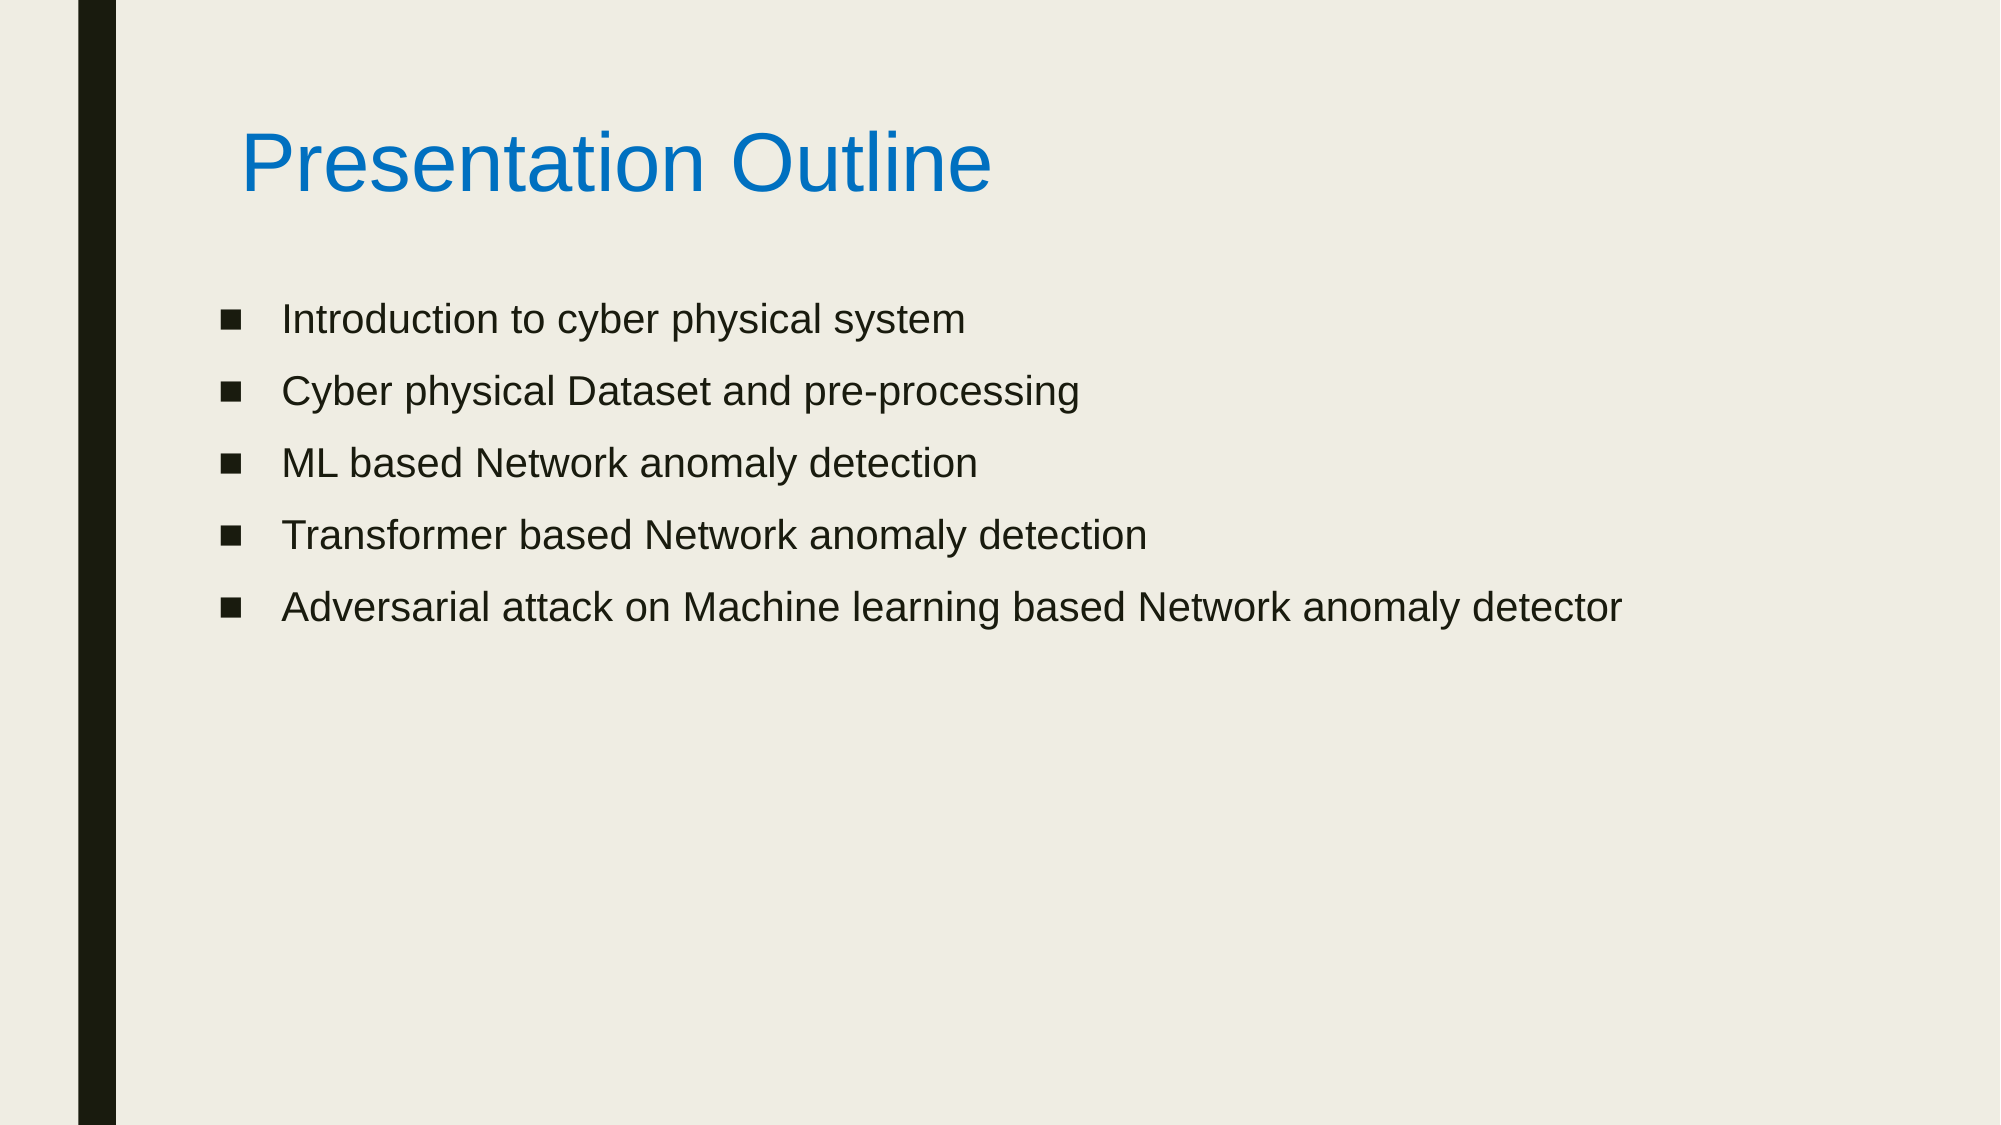

# Presentation Outline
Introduction to cyber physical system
Cyber physical Dataset and pre-processing
ML based Network anomaly detection
Transformer based Network anomaly detection
Adversarial attack on Machine learning based Network anomaly detector